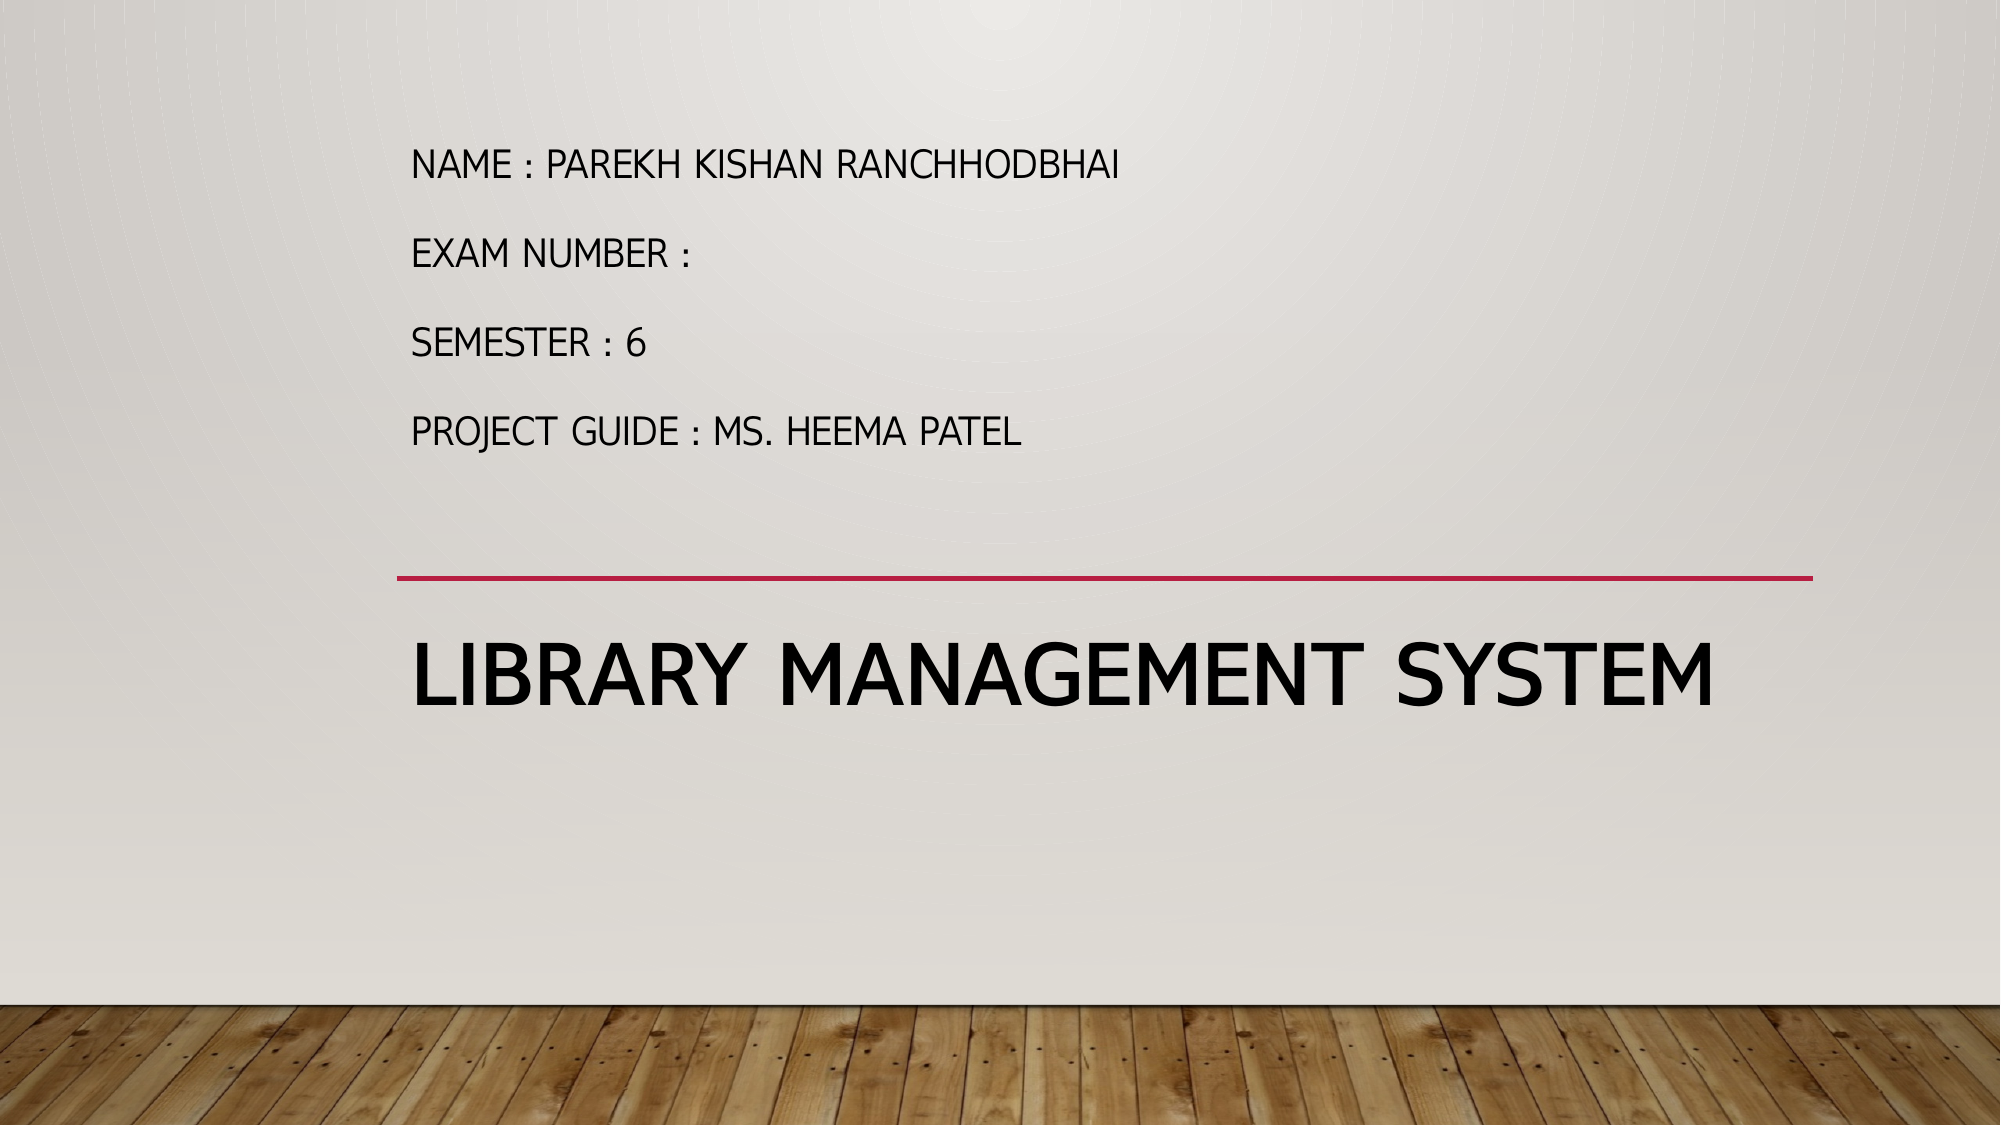

# Name : parekh kishan ranchhodbhai exam number : semester : 6 project guide : ms. heema patel
Library Management System